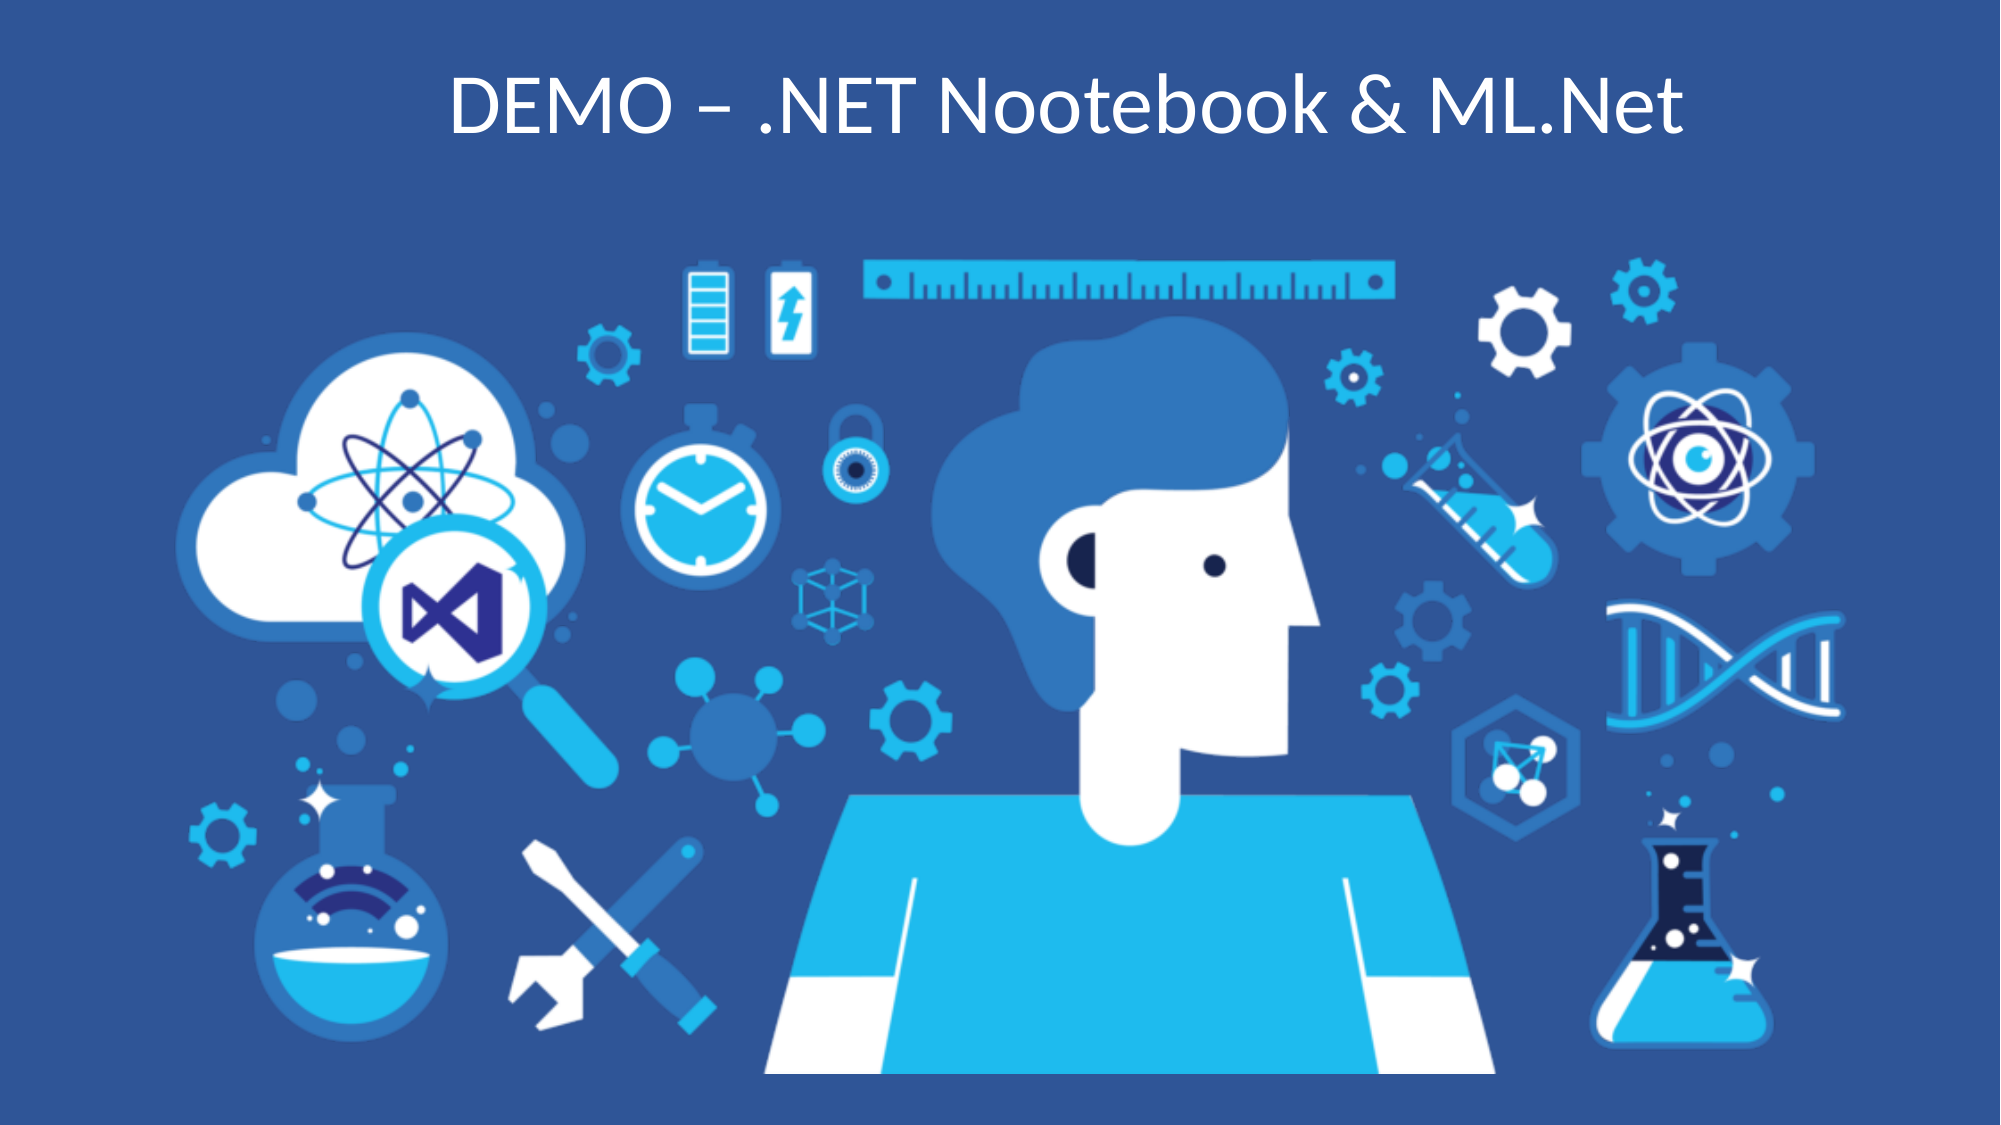

# DEMO – .NET Nootebook & ML.Net